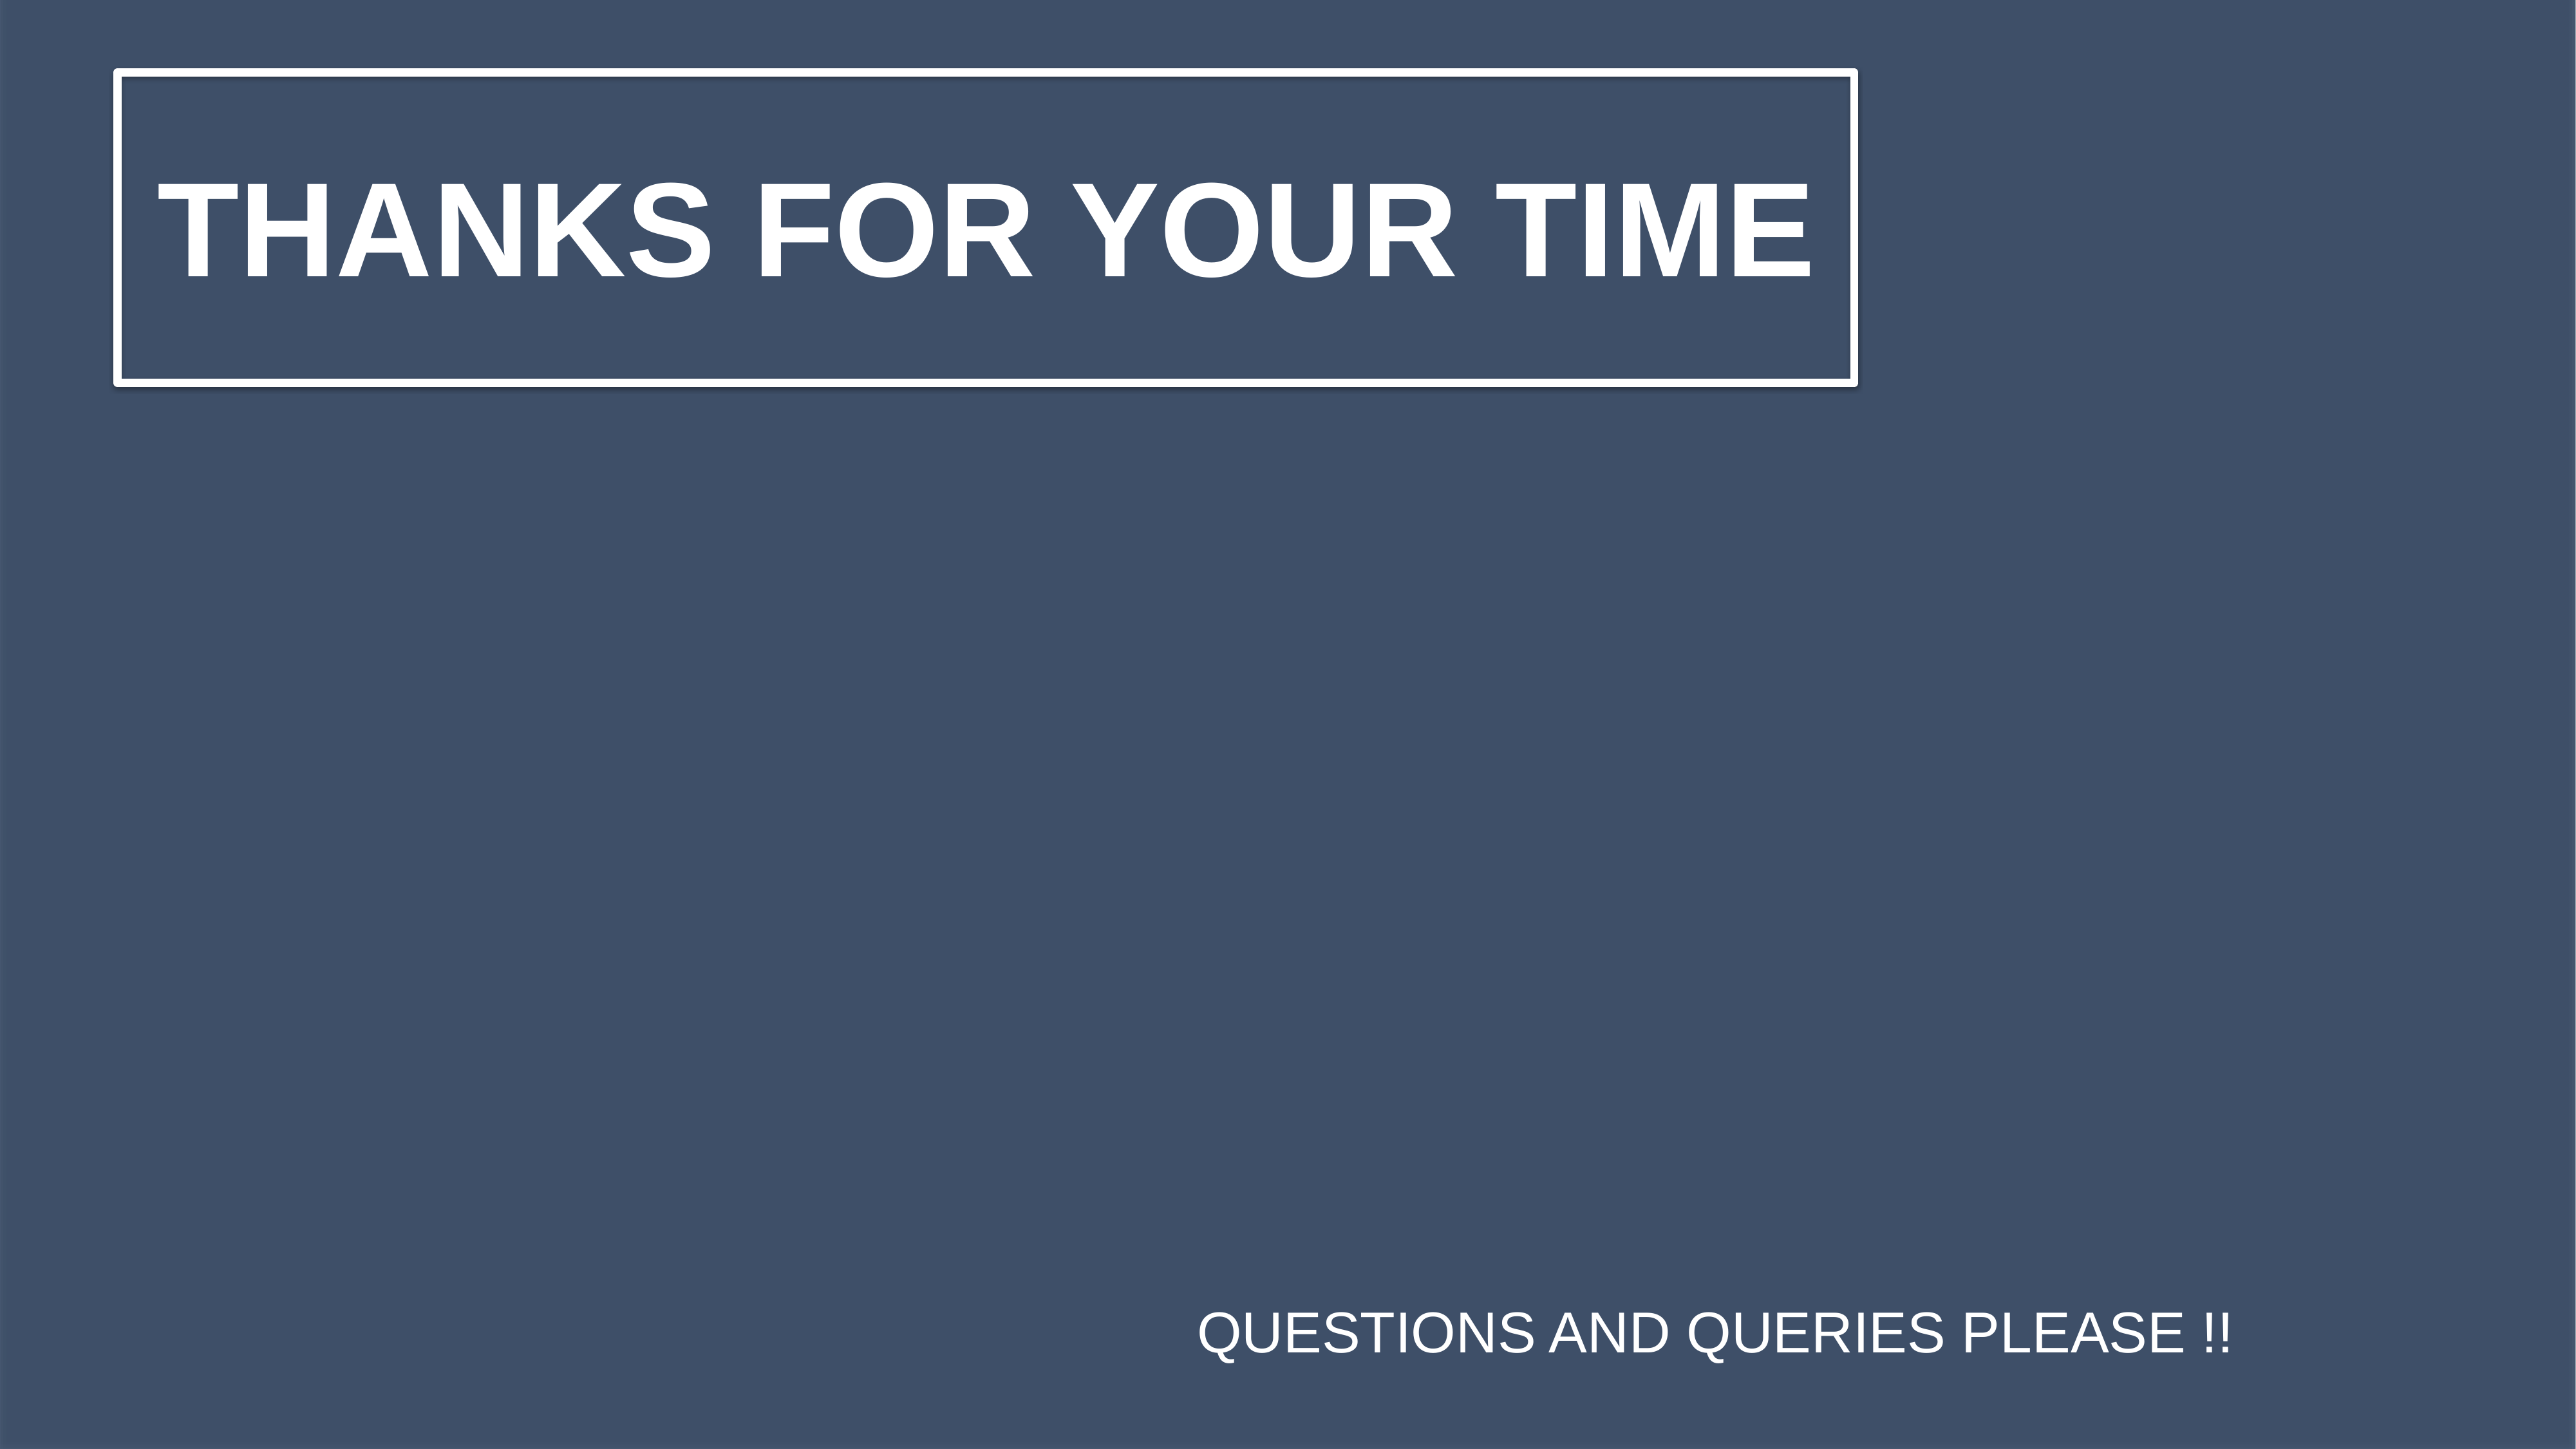

THANKS FOR YOUR TIME
QUESTIONS AND QUERIES PLEASE !!